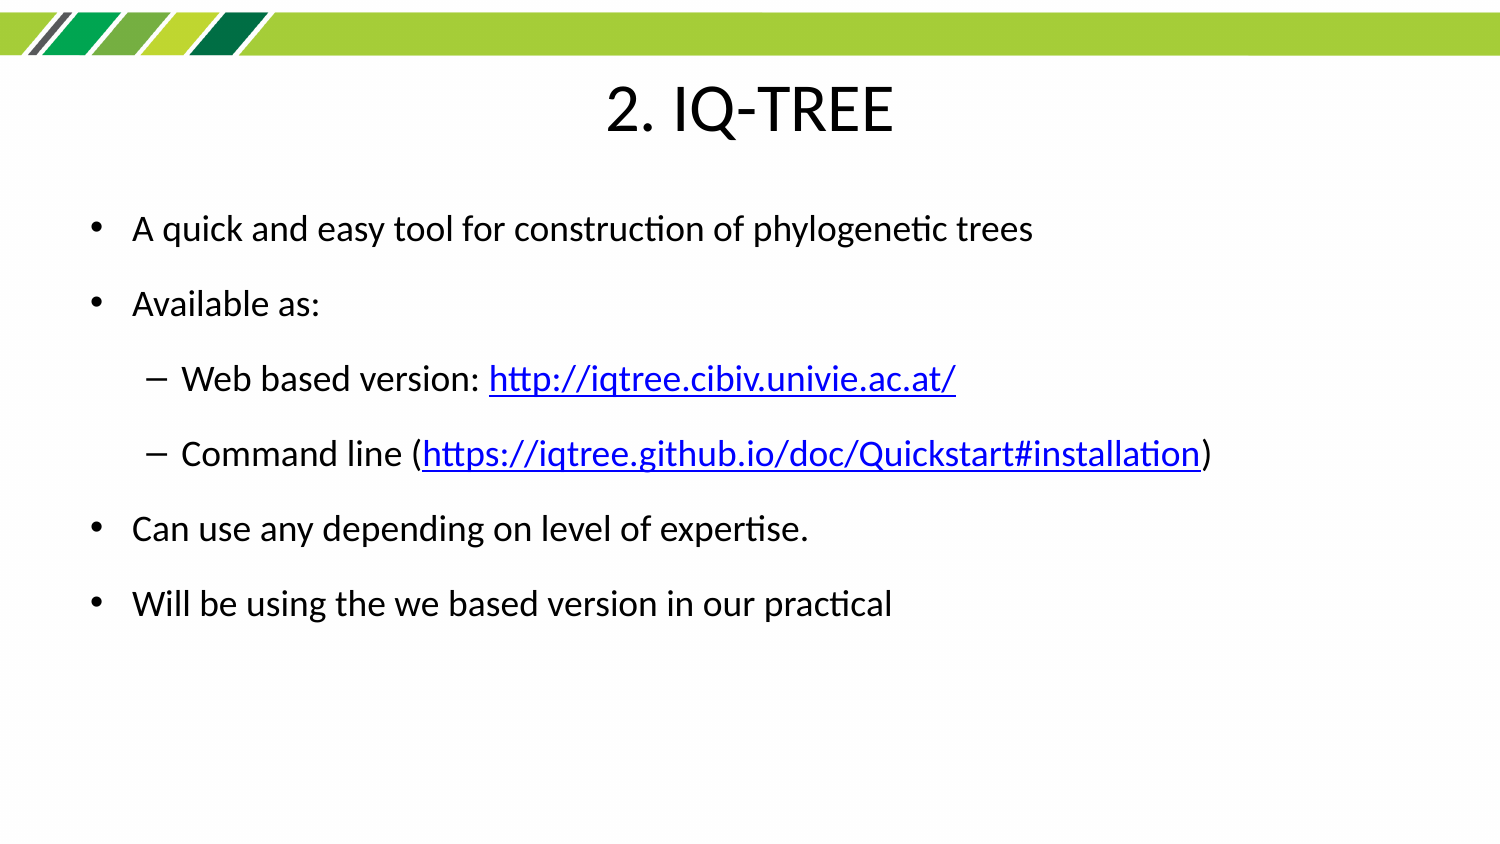

# 2. IQ-TREE
A quick and easy tool for construction of phylogenetic trees
Available as:
Web based version: http://iqtree.cibiv.univie.ac.at/
Command line (https://iqtree.github.io/doc/Quickstart#installation)
Can use any depending on level of expertise.
Will be using the we based version in our practical